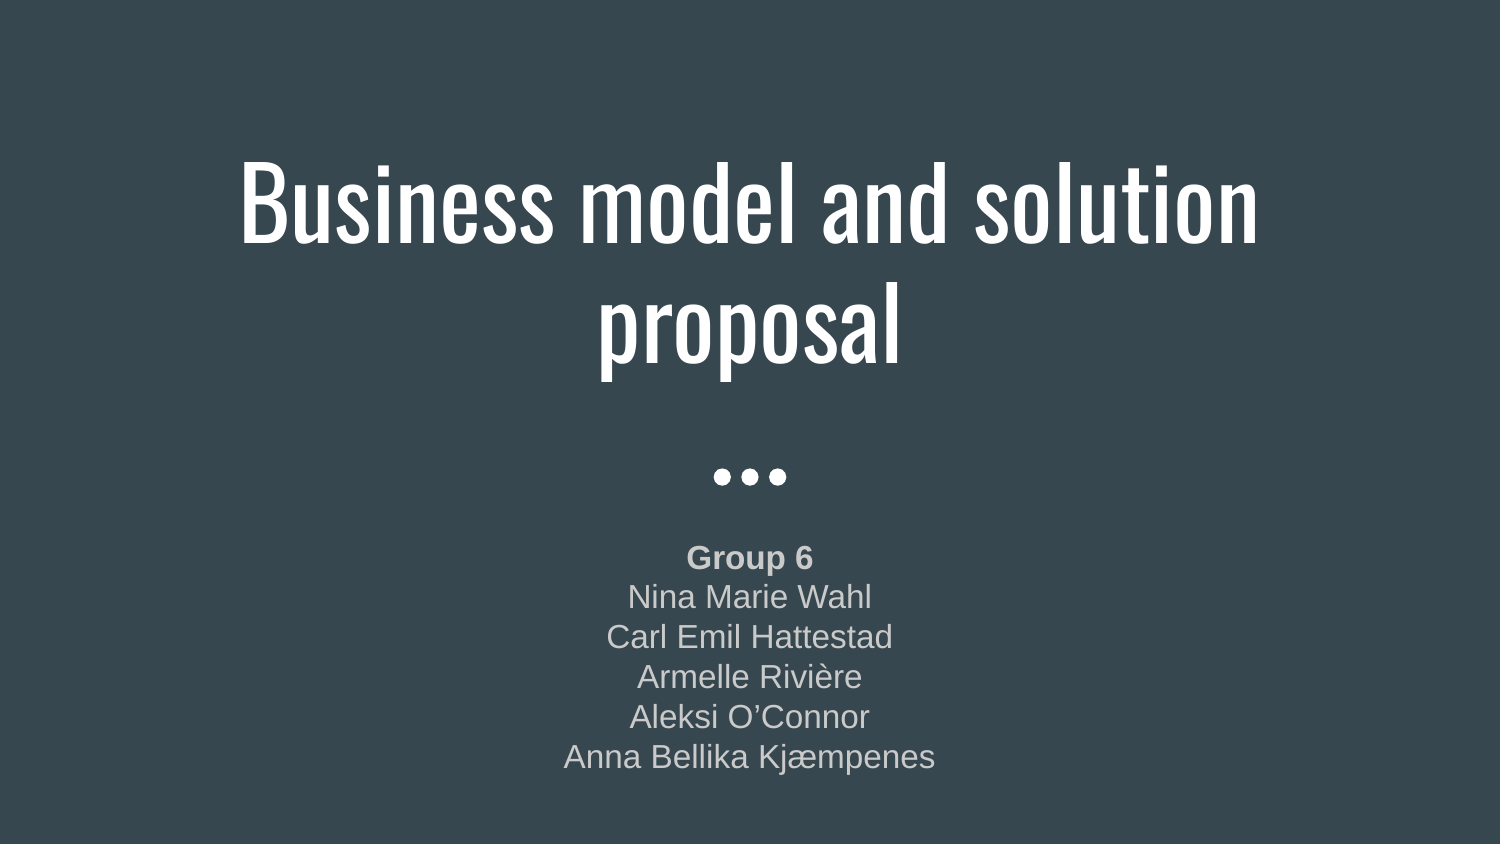

# Business model and solution proposal
Group 6
Nina Marie Wahl
Carl Emil Hattestad
Armelle Rivière
Aleksi O’Connor
Anna Bellika Kjæmpenes